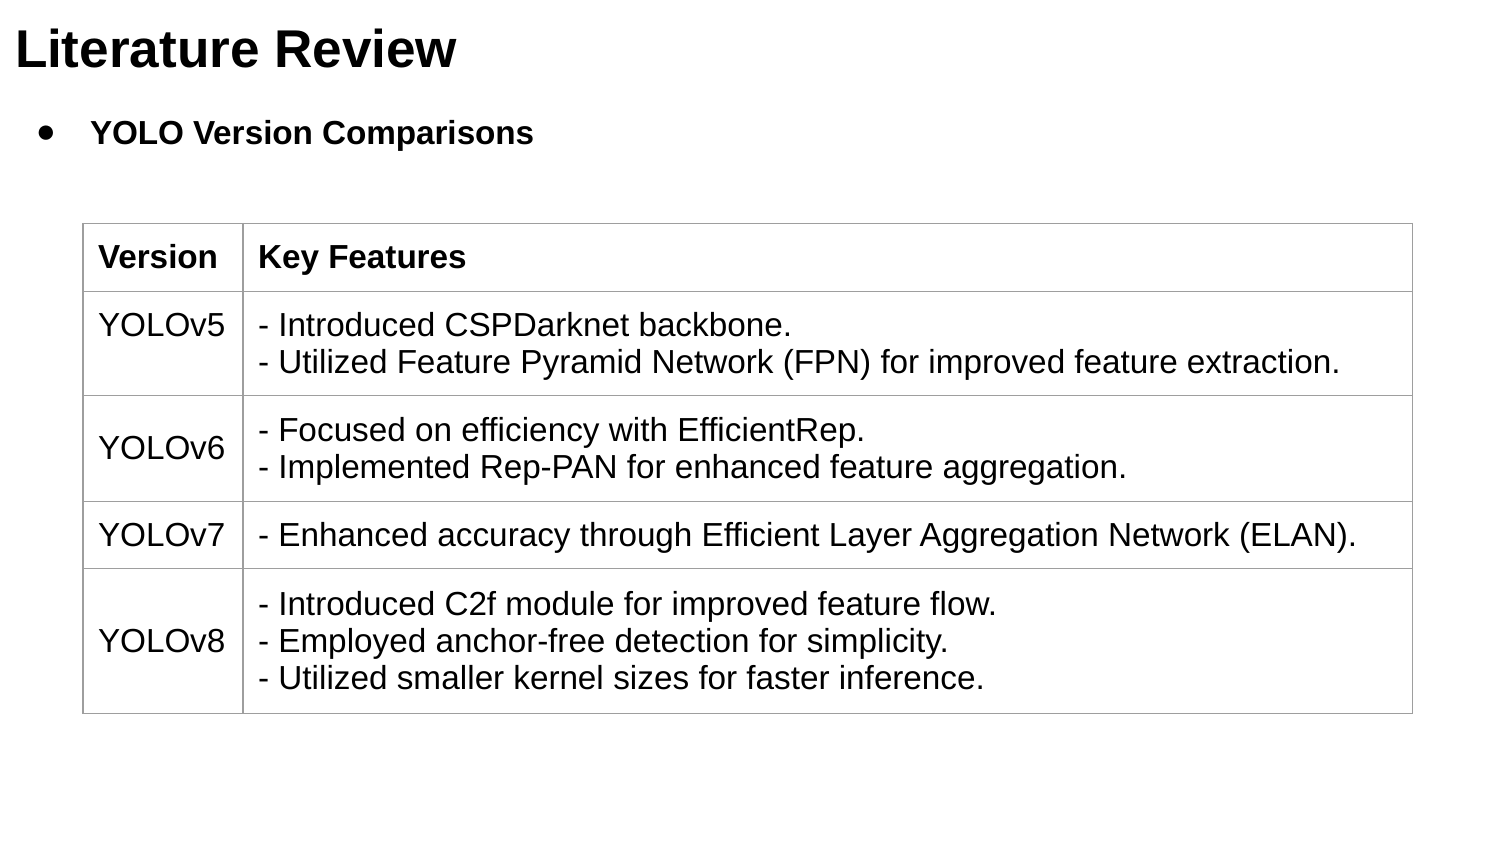

# Literature Review
YOLO Version Comparisons
| Version | Key Features |
| --- | --- |
| YOLOv5 | - Introduced CSPDarknet backbone. - Utilized Feature Pyramid Network (FPN) for improved feature extraction. |
| YOLOv6 | - Focused on efficiency with EfficientRep. - Implemented Rep-PAN for enhanced feature aggregation. |
| YOLOv7 | - Enhanced accuracy through Efficient Layer Aggregation Network (ELAN). |
| YOLOv8 | - Introduced C2f module for improved feature flow. - Employed anchor-free detection for simplicity. - Utilized smaller kernel sizes for faster inference. |